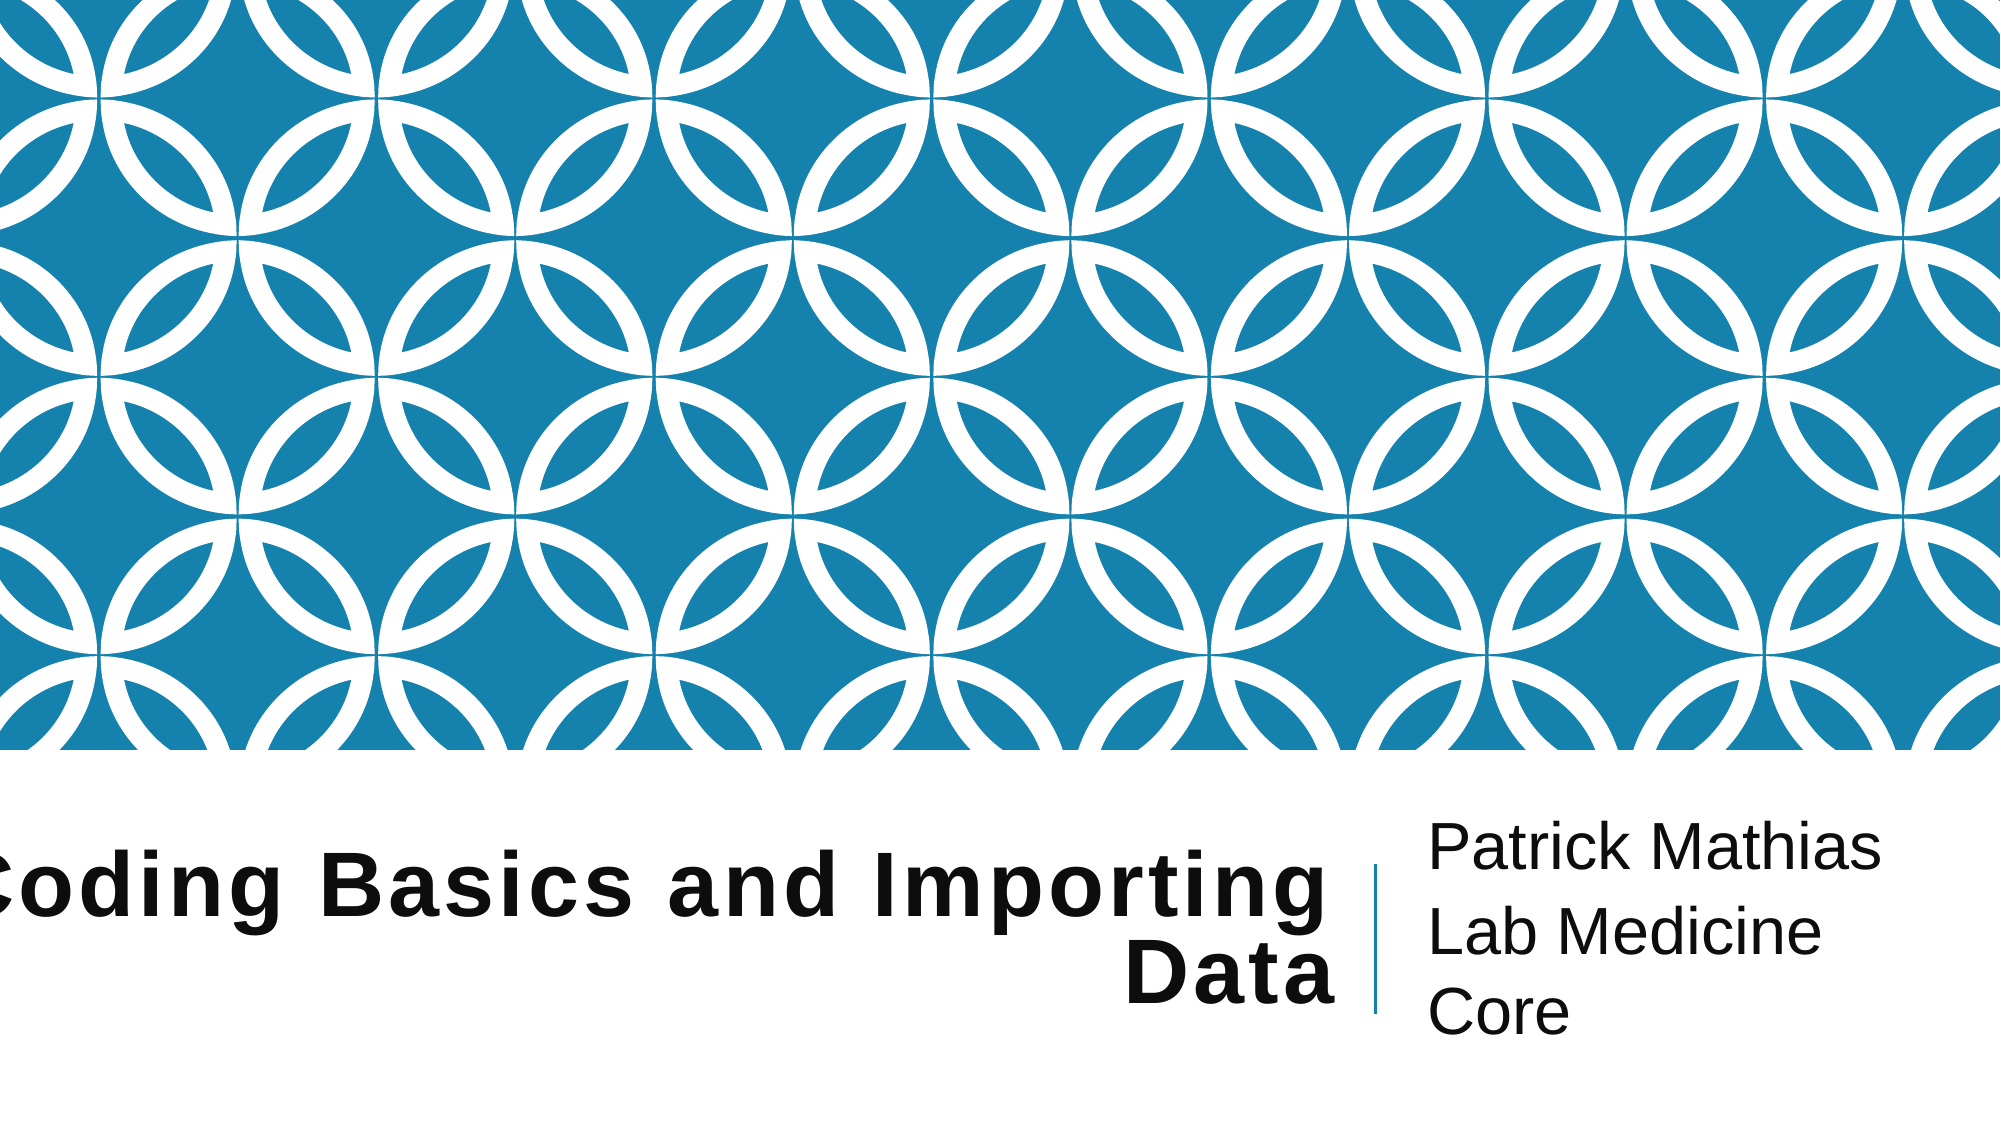

Patrick Mathias
Lab Medicine Core
# Coding Basics and Importing Data